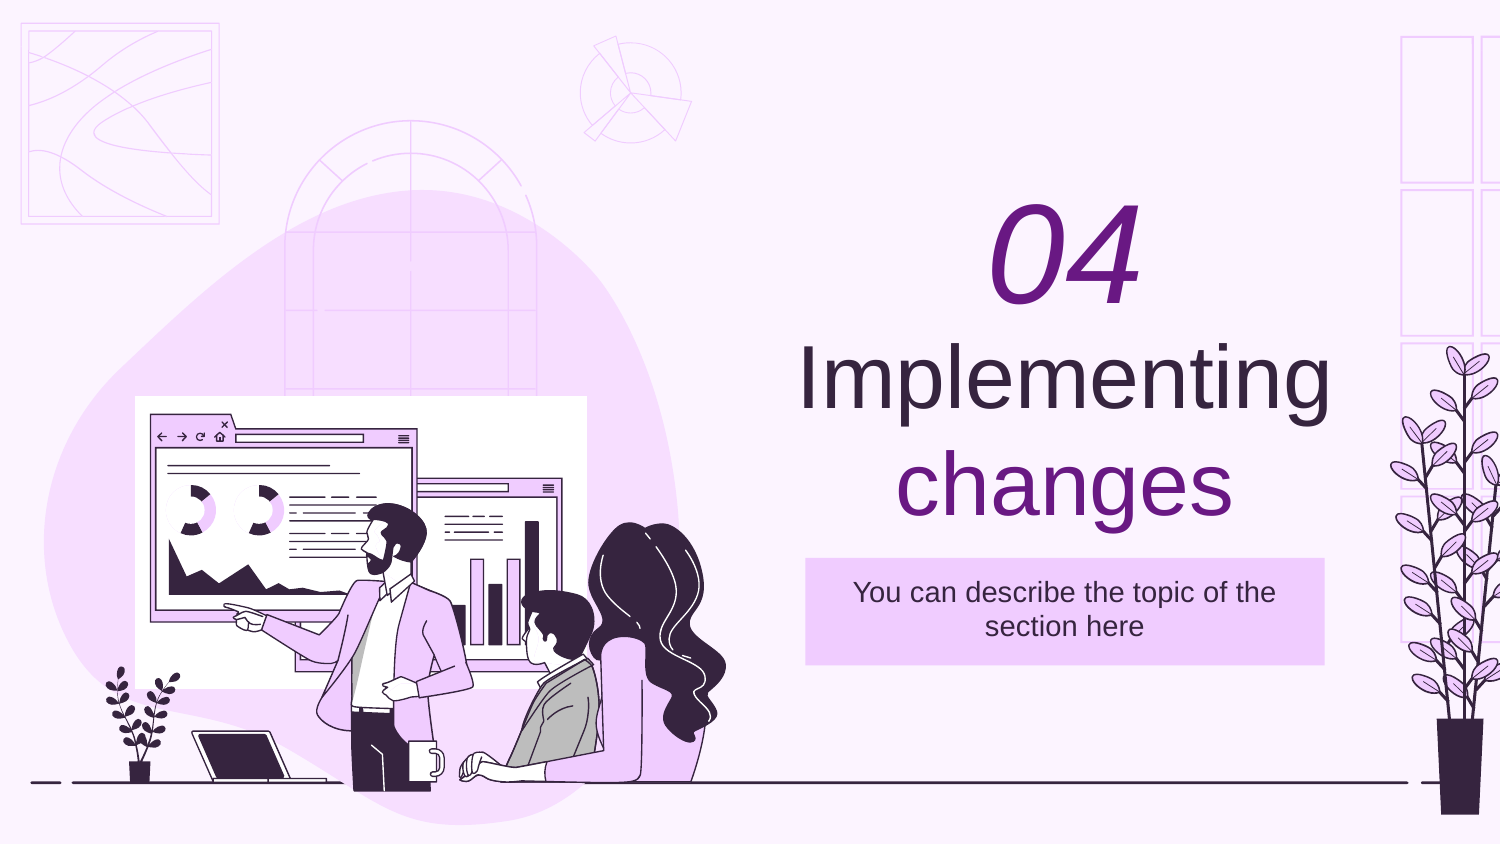

04
# Implementing changes
You can describe the topic of the section here